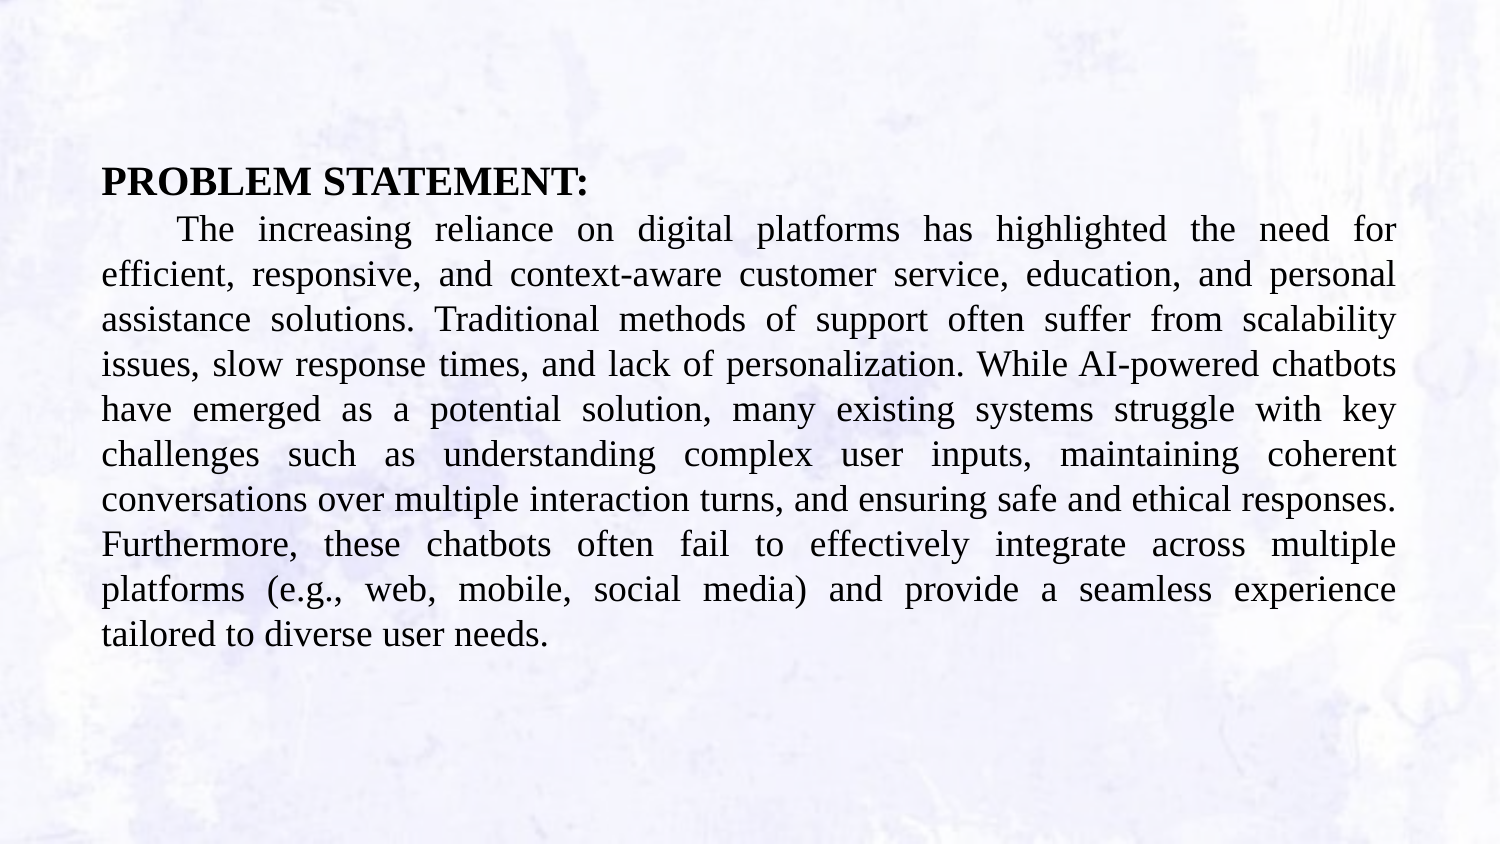

PROBLEM STATEMENT:
The increasing reliance on digital platforms has highlighted the need for efficient, responsive, and context-aware customer service, education, and personal assistance solutions. Traditional methods of support often suffer from scalability issues, slow response times, and lack of personalization. While AI-powered chatbots have emerged as a potential solution, many existing systems struggle with key challenges such as understanding complex user inputs, maintaining coherent conversations over multiple interaction turns, and ensuring safe and ethical responses. Furthermore, these chatbots often fail to effectively integrate across multiple platforms (e.g., web, mobile, social media) and provide a seamless experience tailored to diverse user needs.